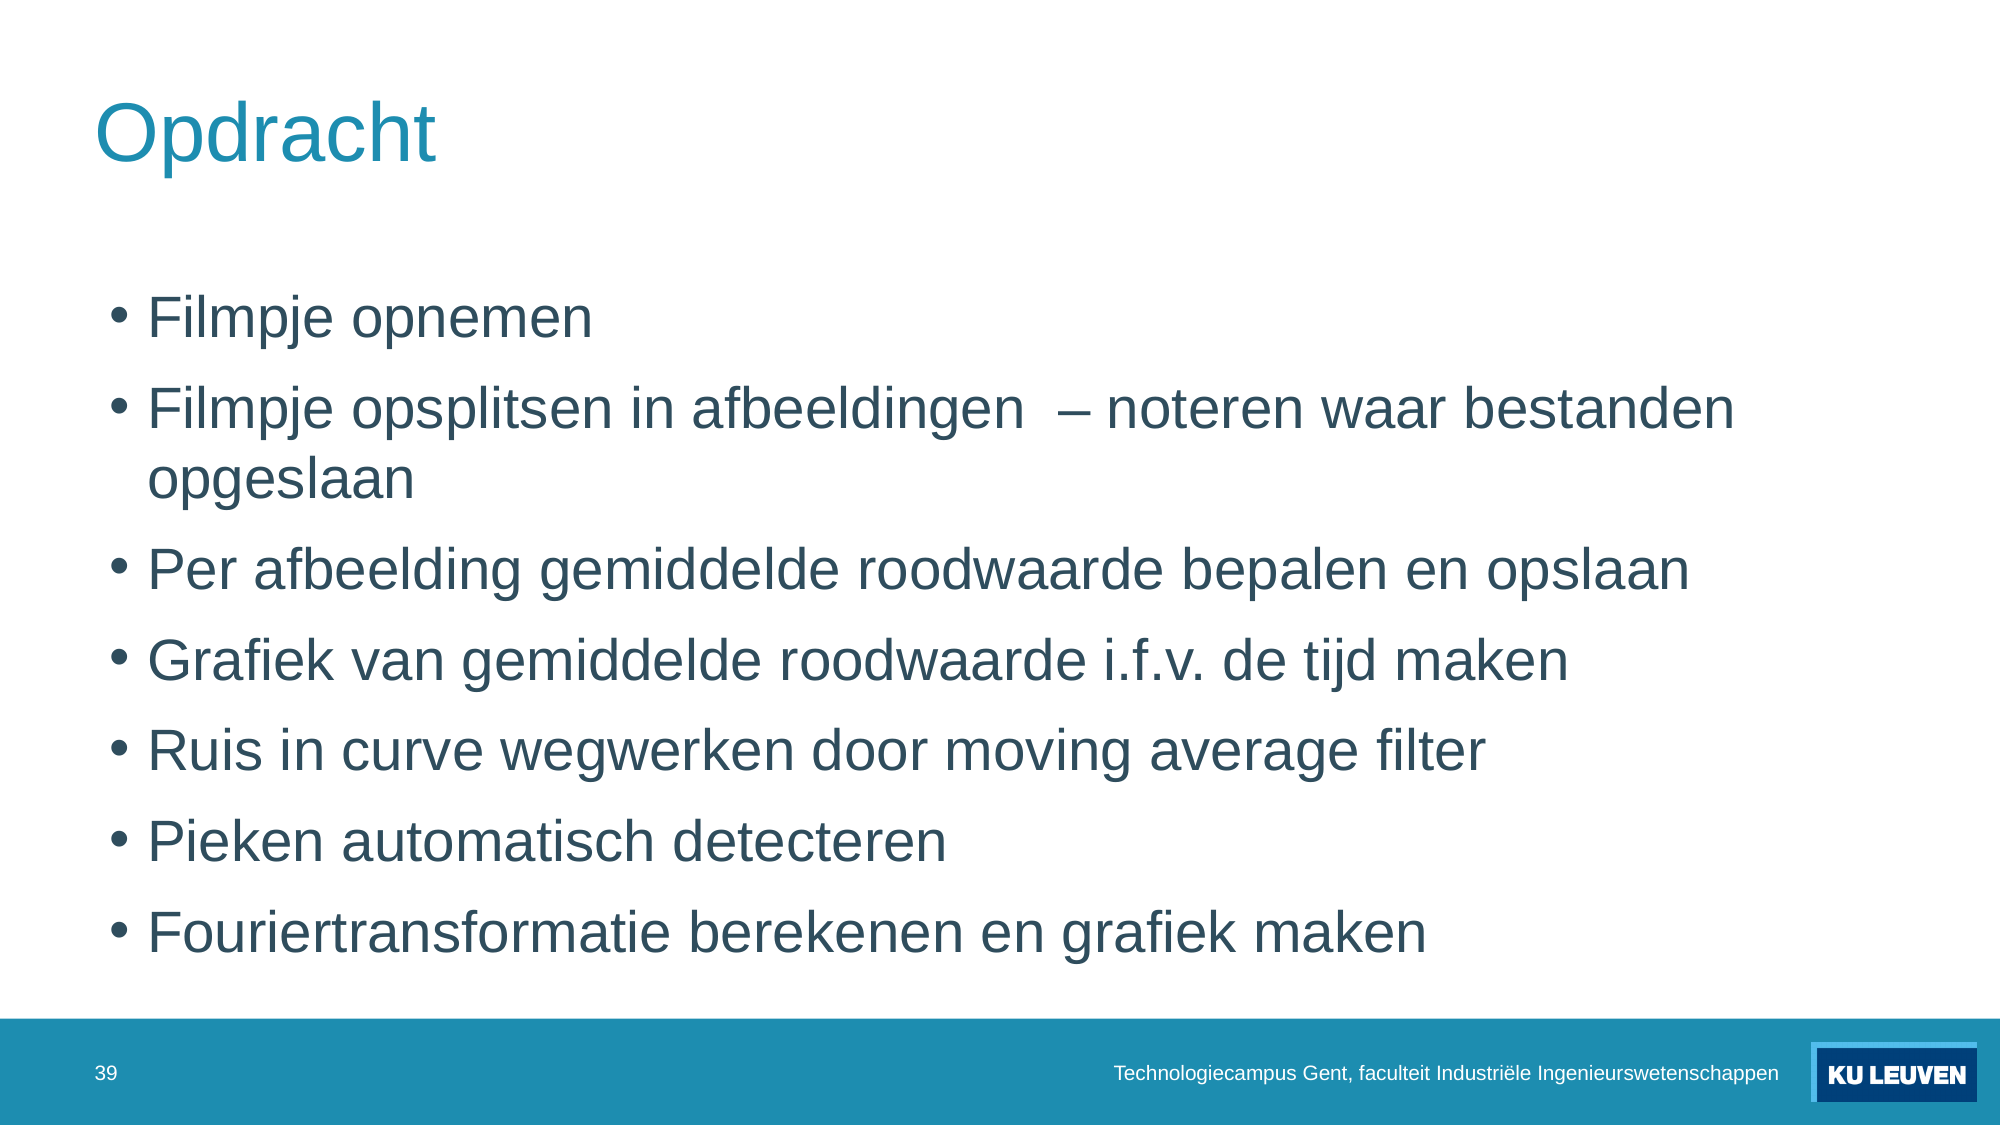

# Opdracht
Filmpje opnemen
Filmpje opsplitsen in afbeeldingen  – noteren waar bestanden opgeslaan
Per afbeelding gemiddelde roodwaarde bepalen en opslaan
Grafiek van gemiddelde roodwaarde i.f.v. de tijd maken
Ruis in curve wegwerken door moving average filter
Pieken automatisch detecteren
Fouriertransformatie berekenen en grafiek maken
39
Technologiecampus Gent, faculteit Industriële Ingenieurswetenschappen